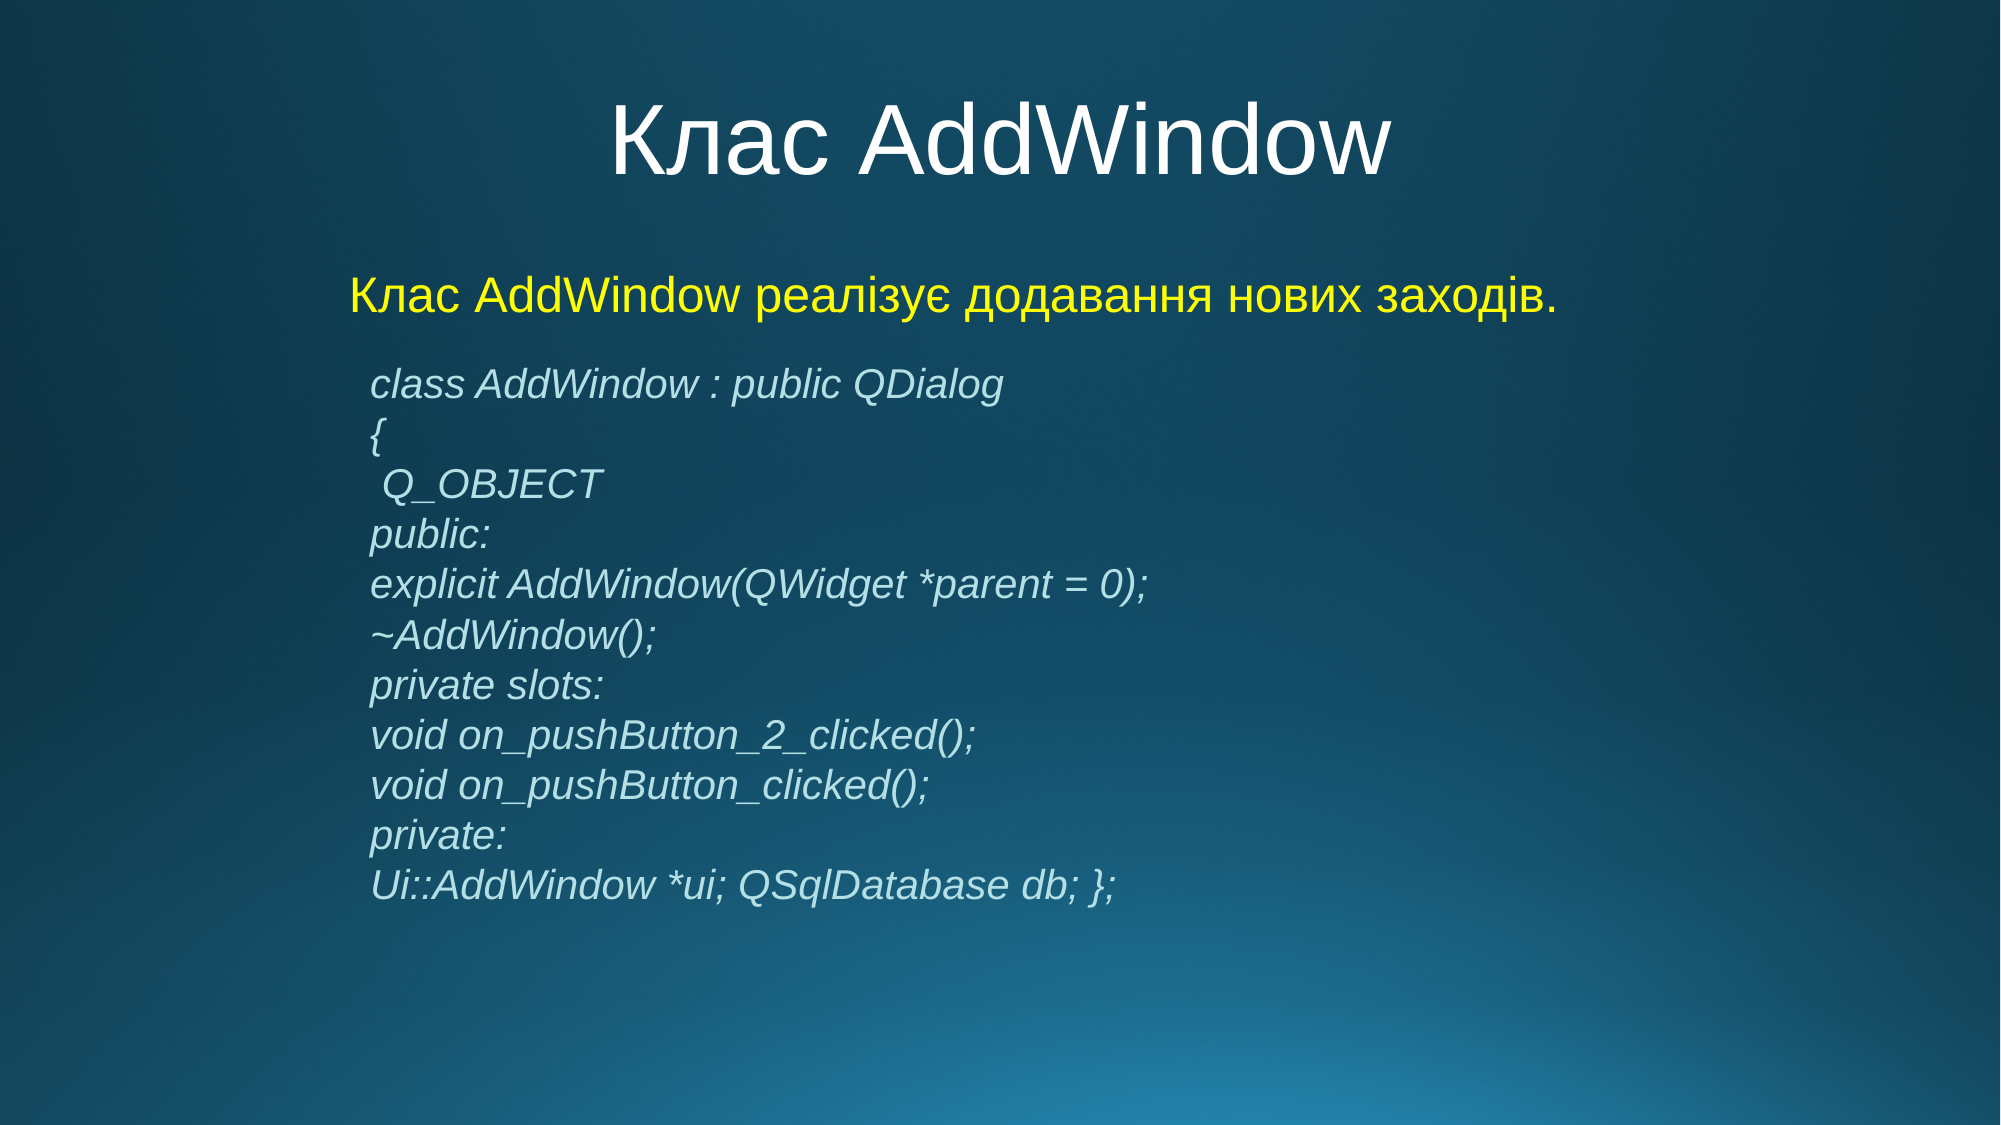

Клас AddWindow
Клас AddWindow реалізує додавання нових заходів.
class AddWindow : public QDialog
{
 Q_OBJECT
public:
explicit AddWindow(QWidget *parent = 0);
~AddWindow();
private slots:
void on_pushButton_2_clicked();
void on_pushButton_clicked();
private:
Ui::AddWindow *ui; QSqlDatabase db; };